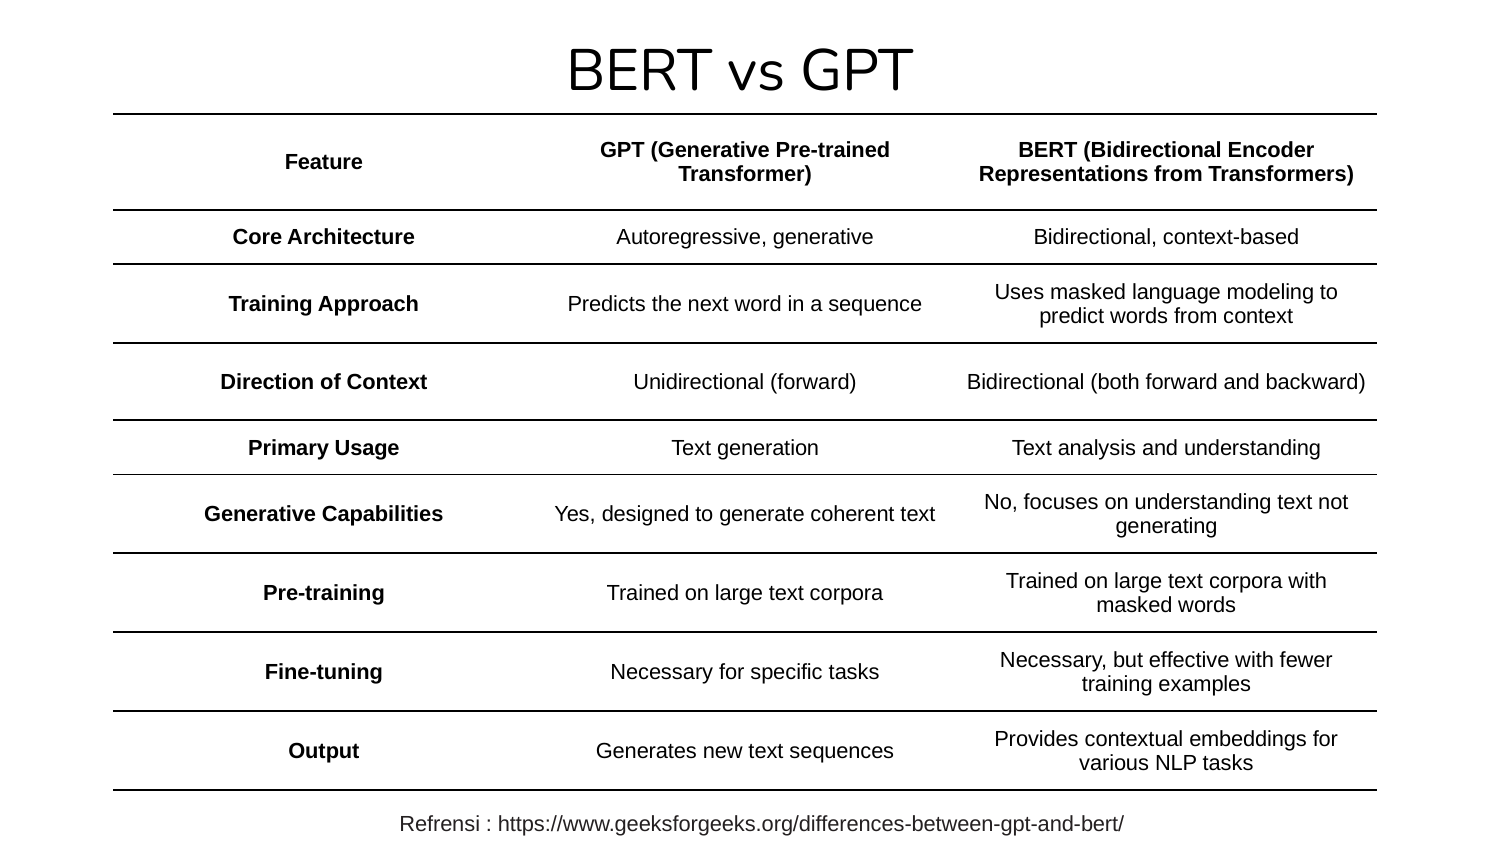

BERT vs GPT
| Feature | GPT (Generative Pre-trained Transformer) | BERT (Bidirectional Encoder Representations from Transformers) |
| --- | --- | --- |
| Core Architecture | Autoregressive, generative | Bidirectional, context-based |
| Training Approach | Predicts the next word in a sequence | Uses masked language modeling to predict words from context |
| Direction of Context | Unidirectional (forward) | Bidirectional (both forward and backward) |
| Primary Usage | Text generation | Text analysis and understanding |
| Generative Capabilities | Yes, designed to generate coherent text | No, focuses on understanding text not generating |
| Pre-training | Trained on large text corpora | Trained on large text corpora with masked words |
| Fine-tuning | Necessary for specific tasks | Necessary, but effective with fewer training examples |
| Output | Generates new text sequences | Provides contextual embeddings for various NLP tasks |
Refrensi : https://www.geeksforgeeks.org/differences-between-gpt-and-bert/